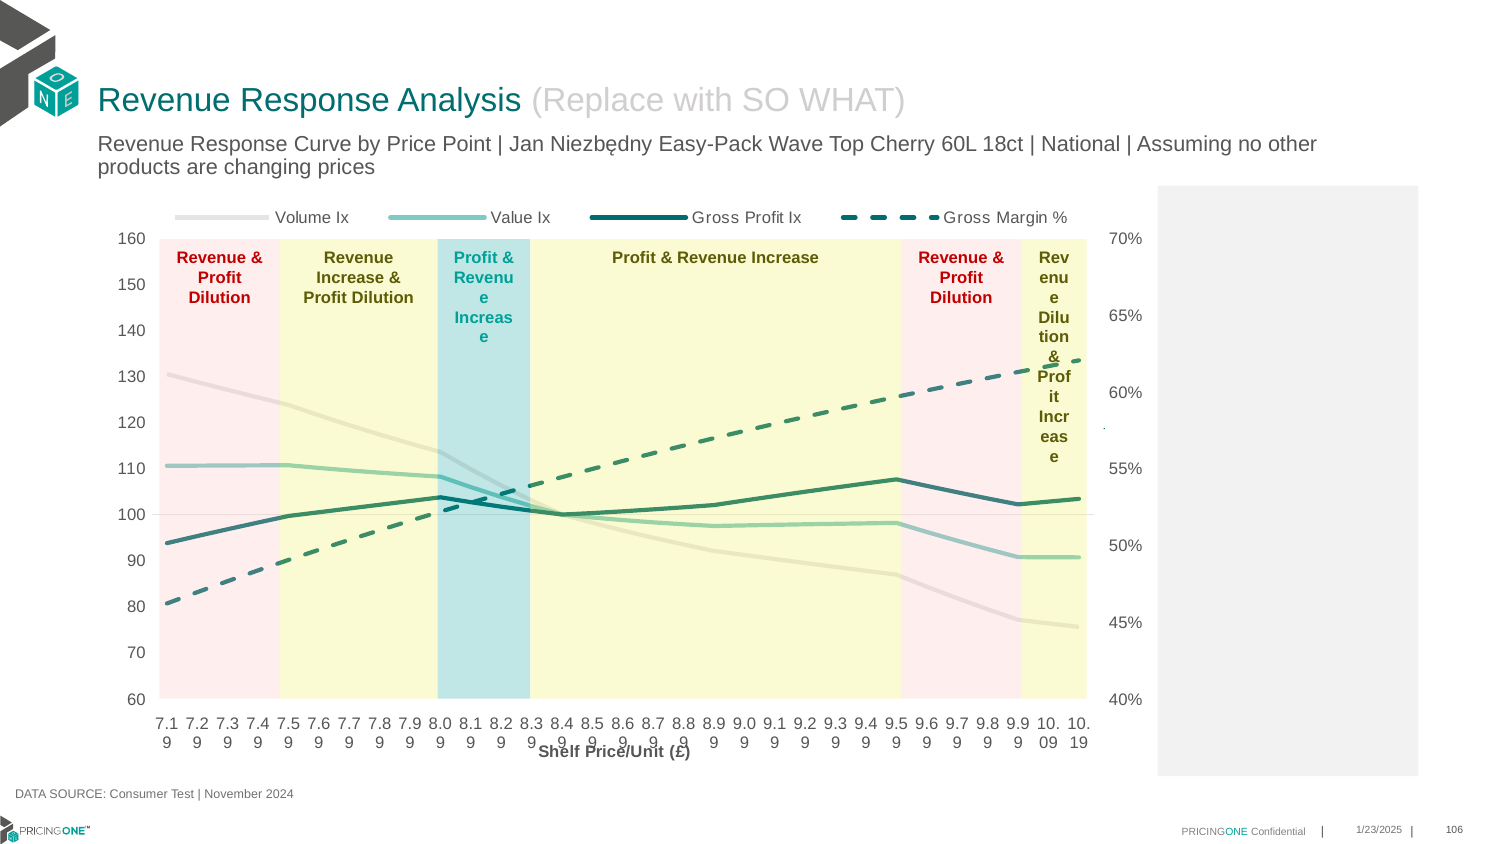

# Revenue Response Analysis (Replace with SO WHAT)

Revenue Response Curve by Price Point | Jan Niezbędny Easy-Pack Wave Top Cherry 60L 18ct | National | Assuming no other products are changing prices

### Chart:

| Category | Volume Ix | Value Ix | Gross Profit Ix | Gross Margin % |
|---|---|---|---|---|
| 7.19 | 130.50490751342411 | 110.58643401289785 | 93.7932231297138 | 0.4621027919038303 |
| 7.29 | 128.76733506924006 | 110.62587192737736 | 95.33029704201394 | 0.46948135442915484 |
| 7.39 | 127.07198477579294 | 110.66126605711999 | 96.82437669345286 | 0.4766602264937129 |
| 7.49 | 125.41750119898323 | 110.69290851977249 | 98.27713909904101 | 0.48364740638031234 |
| 7.59 | 123.80257289569873 | 110.72106700094402 | 99.69017948424192 | 0.4904504708548798 |
| 7.69 | 121.55133574610382 | 110.13359534086781 | 100.50754432319115 | 0.49707660257328196 |
| 7.79 | 119.41144735003206 | 109.59561548419347 | 101.32196448833417 | 0.5035326153772192 |
| 7.89 | 117.37389795565277 | 109.10265299335077 | 102.13282849107075 | 0.5098249776664815 |
| 7.99 | 115.43015042402811 | 108.65025784873868 | 102.93916679151025 | 0.5159598340160875 |
| 8.09 | 113.57234372164203 | 108.23422605708157 | 103.73988861114482 | 0.5219430251901778 |
| 8.19 | 109.81465458127022 | 105.94341054884558 | 102.68434642935908 | 0.5277801066896872 |
| 8.29 | 106.31314150578058 | 103.81453323050147 | 101.71119924410172 | 0.5334763659576043 |
| 8.39 | 103.04793407252488 | 101.83696887155689 | 100.81764522720485 | 0.5390368383538188 |
| 8.49 | 100.0 | 100.0 | 100.0 | 0.5444663220010058 |
| 8.59 | 98.20118929133999 | 99.35513915984971 | 100.32565323409979 | 0.5497693915935433 |
| 8.69 | 96.52687853585611 | 98.79539143003267 | 100.70338907283629 | 0.5549504112529965 |
| 8.79 | 94.9613058056249 | 98.30883344795812 | 101.12449768140763 | 0.5600135465060908 |
| 8.89 | 93.49145726905383 | 97.88567710372294 | 101.58189234671822 | 0.5649627754542788 |
| 8.99 | 92.10649082694403 | 97.51782105459397 | 102.06976772819247 | 0.5698018991978353 |
| 9.09 | 91.21438844826812 | 97.64444887709907 | 103.05472019648947 | 0.5745345515718964 |
| 9.19 | 90.33614324732923 | 97.76511406929752 | 104.0170327785019 | 0.5791642082468484 |
| 9.29 | 89.47141841178518 | 97.87993711371702 | 104.95720943617388 | 0.5836941952409621 |
| 9.39 | 88.61988955965484 | 97.98903637315635 | 105.87573984836386 | 0.5881276968890882 |
| 9.49 | 87.78124413649806 | 98.09252814911163 | 106.77310002171345 | 0.5924677633075383 |
| 9.59 | 86.95518083838877 | 98.1905267267364 | 107.64975285521479 | 0.5967173173919227 |
| 9.69 | 84.32502188546331 | 96.21185142842874 | 106.21920468645347 | 0.6008791613816862 |
| 9.79 | 81.81921609635654 | 94.31475089807255 | 104.8340839434866 | 0.6049559830223227 |
| 9.89 | 79.4315107733436 | 92.49631822385977 | 103.49432252498059 | 0.608950361353745 |
| 9.99 | 77.15602534544301 | 90.7537916909793 | 102.19980345693153 | 0.6128647721510048 |
| 10.09 | 76.37178611861158 | 90.72847387772461 | 102.8134769253914 | 0.6167015930414805 |
| 10.19 | 75.60281704585503 | 90.70305044924119 | 103.41410482865905 | 0.6204631083207593 |
Revenue & Profit Dilution
Revenue Increase & Profit Dilution
Profit & Revenue Increase
Profit & Revenue Increase
Revenue & Profit Dilution
Revenue Dilution & Profit Increase

DATA SOURCE: Consumer Test | November 2024

1/23/2025
106